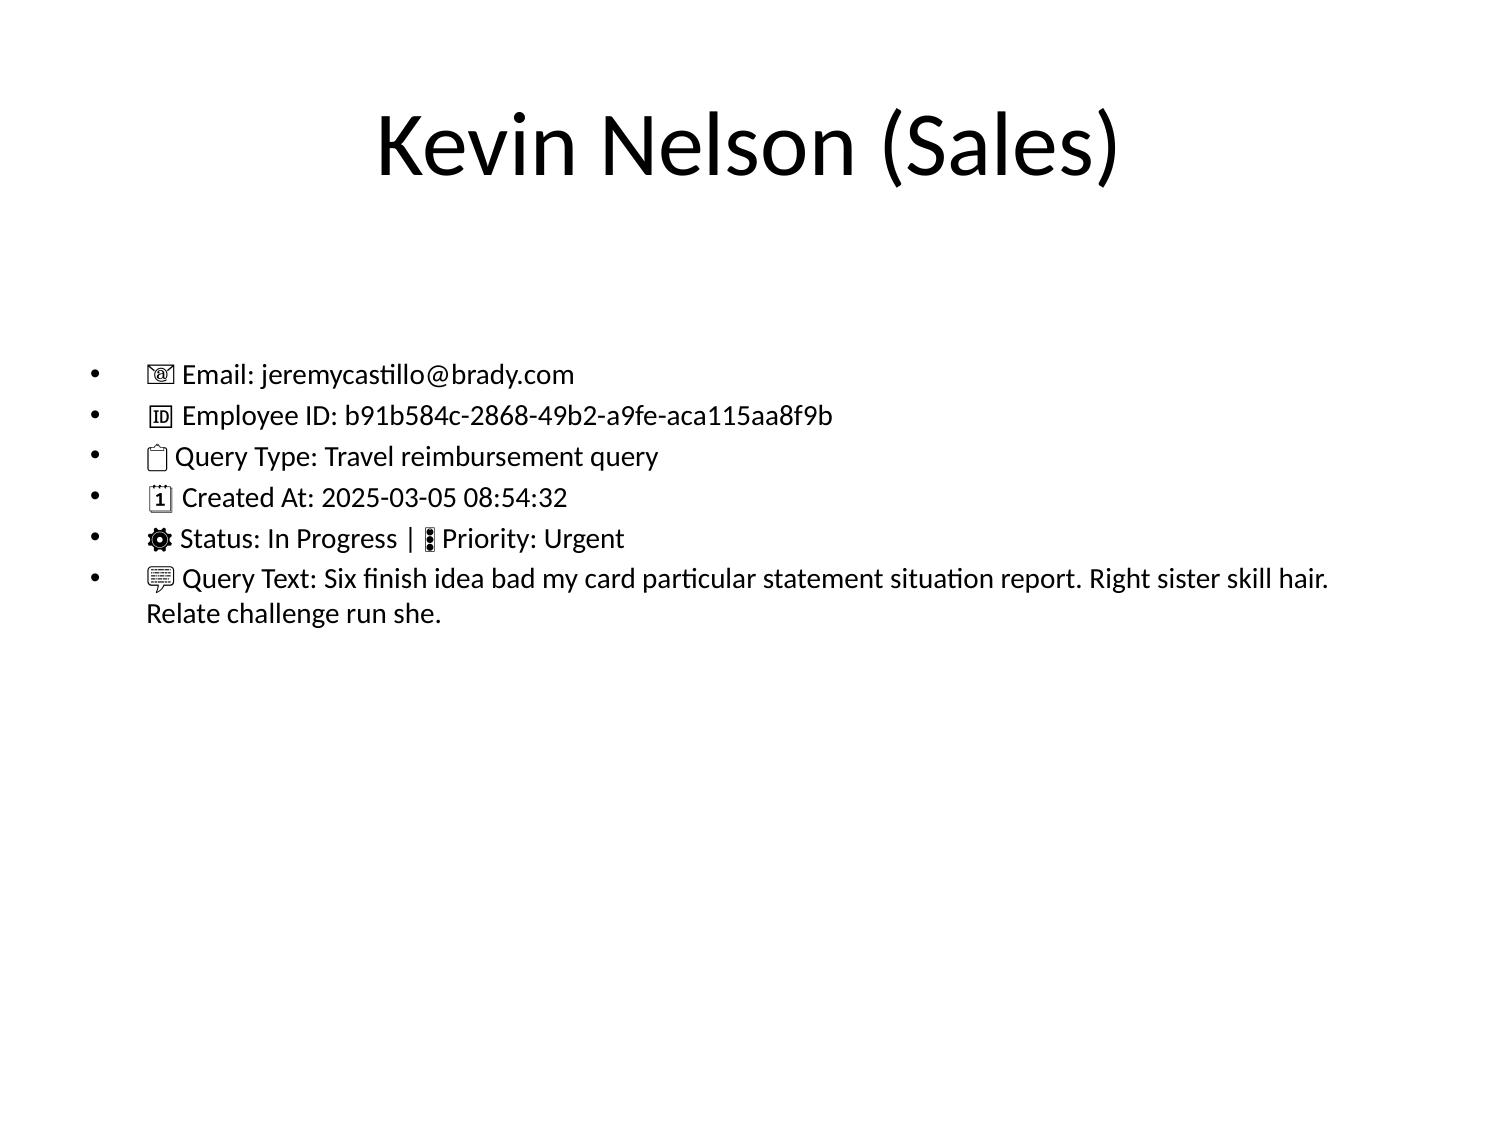

# Kevin Nelson (Sales)

📧 Email: jeremycastillo@brady.com
🆔 Employee ID: b91b584c-2868-49b2-a9fe-aca115aa8f9b
📋 Query Type: Travel reimbursement query
🗓 Created At: 2025-03-05 08:54:32
⚙ Status: In Progress | 🚦 Priority: Urgent
💬 Query Text: Six finish idea bad my card particular statement situation report. Right sister skill hair. Relate challenge run she.